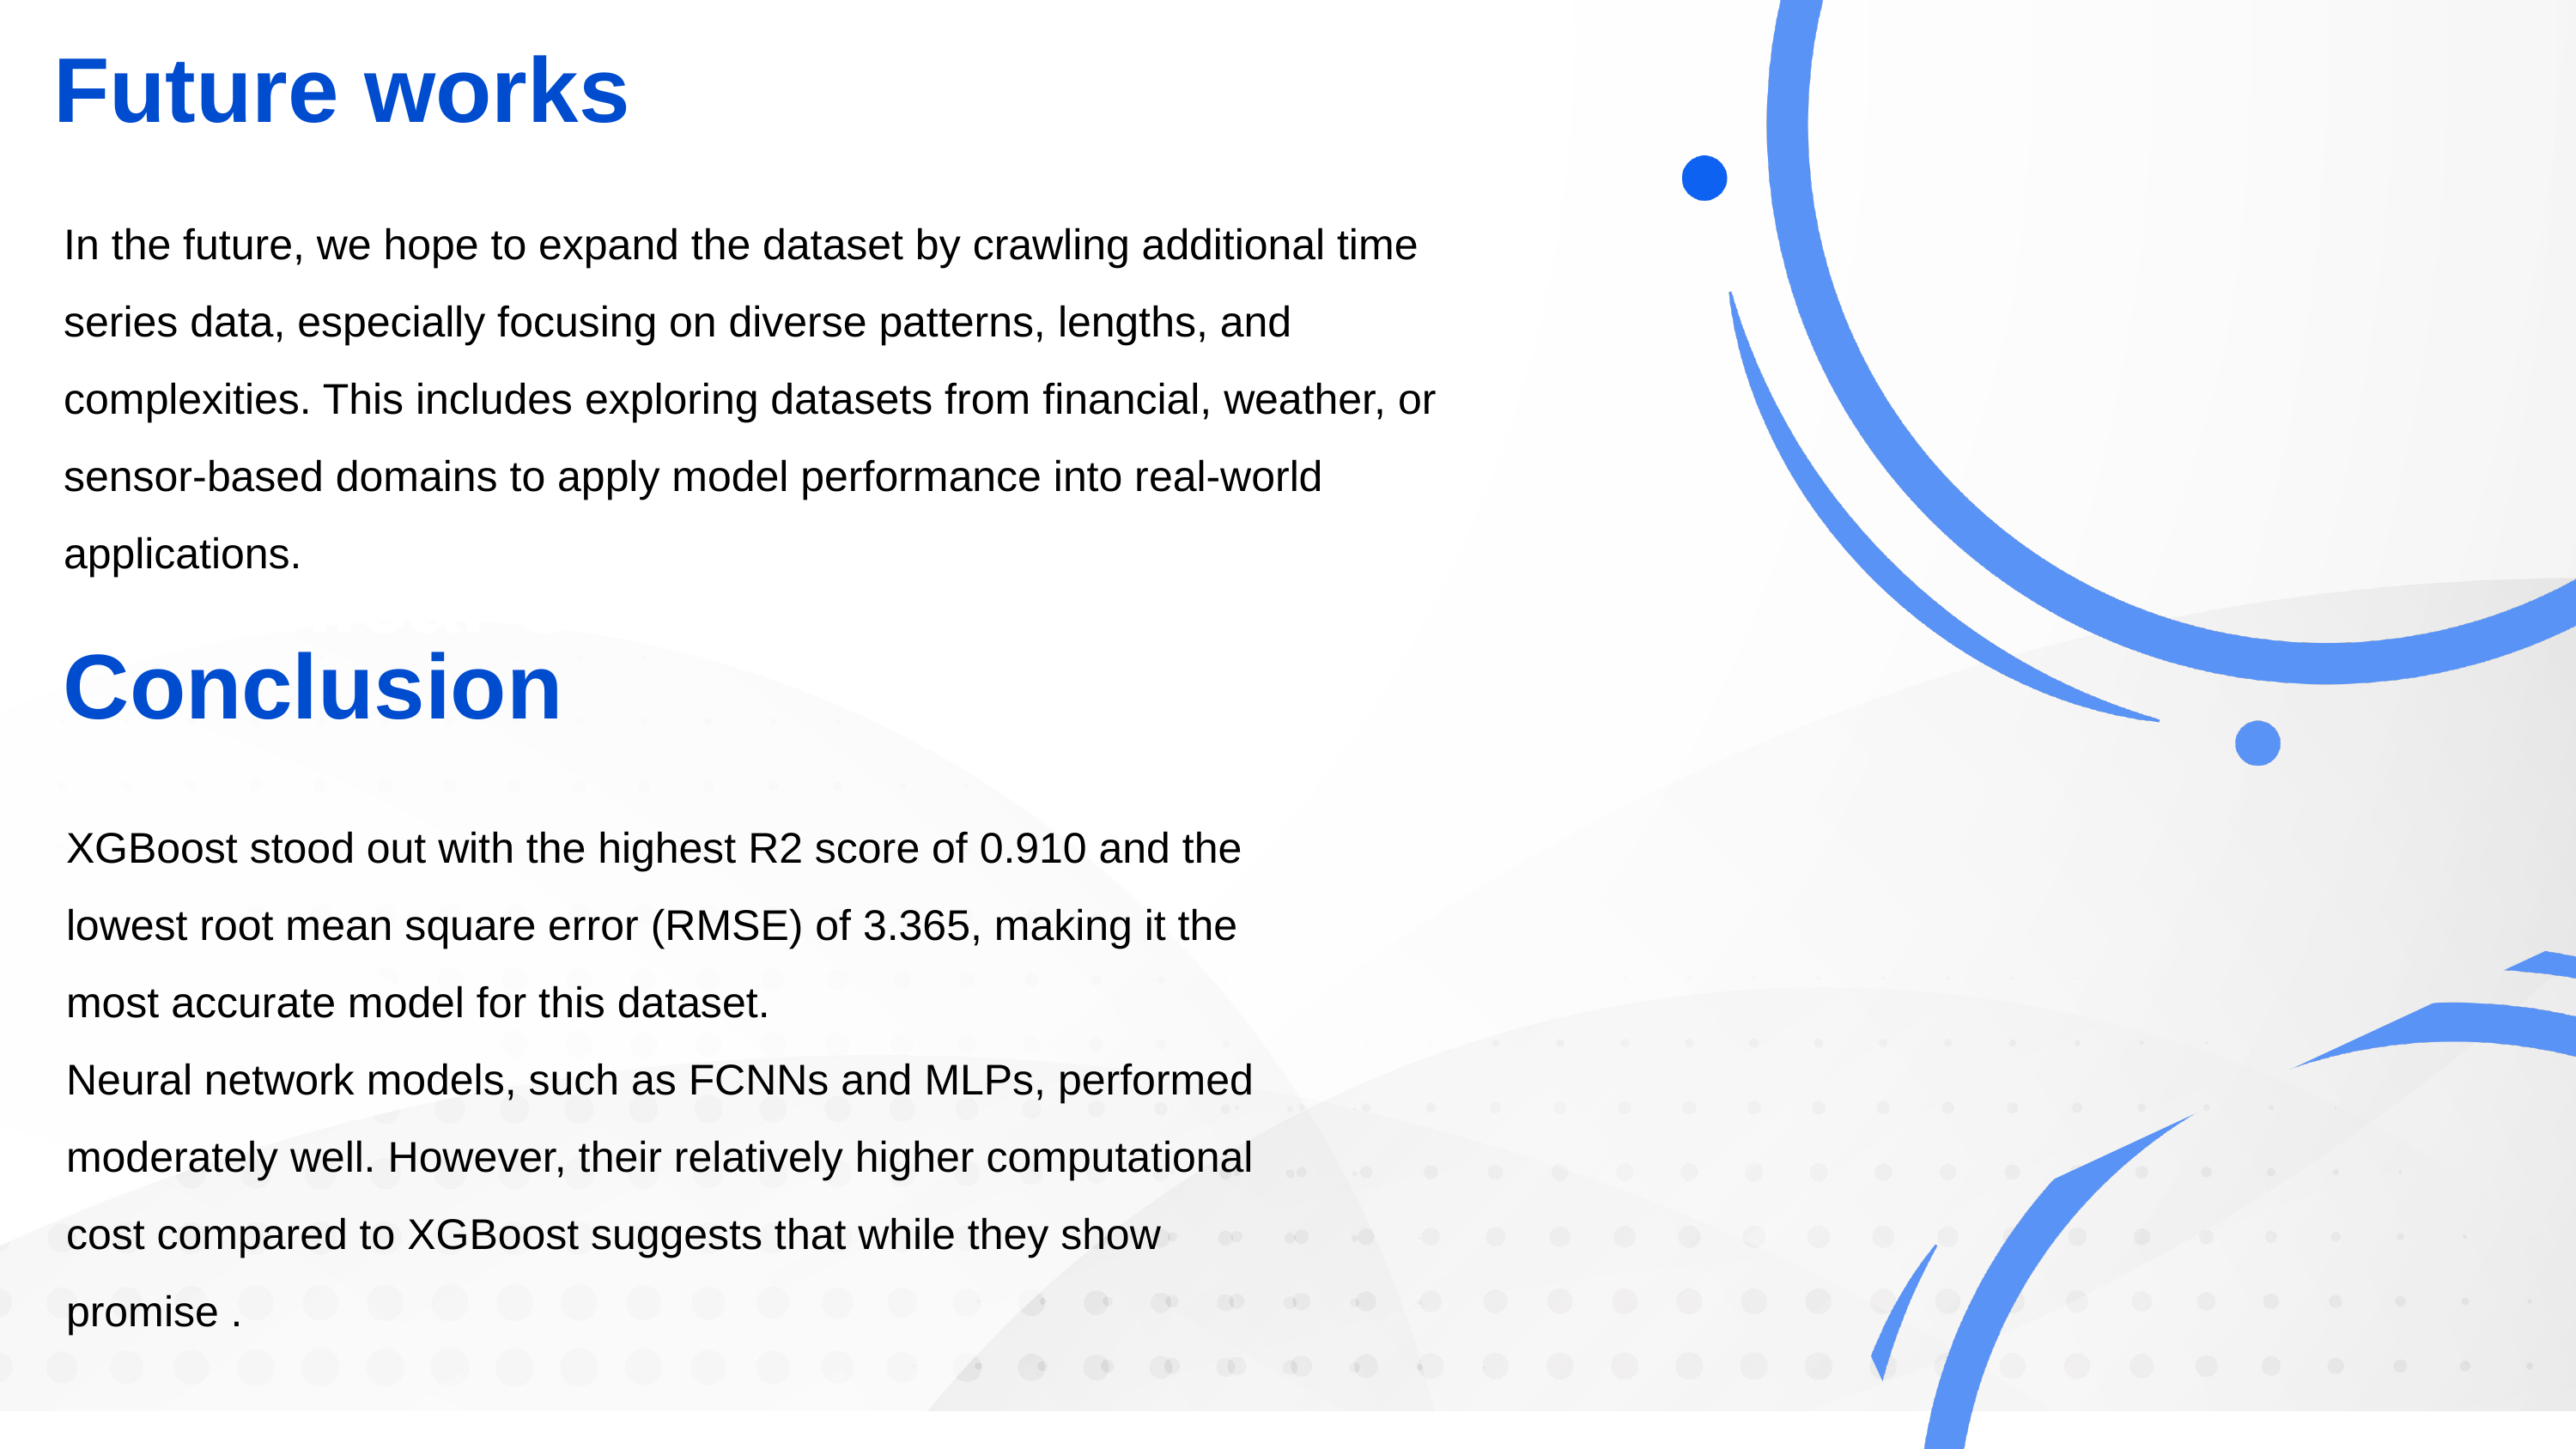

Future works
In the future, we hope to expand the dataset by crawling additional time series data, especially focusing on diverse patterns, lengths, and complexities. This includes exploring datasets from financial, weather, or sensor-based domains to apply model performance into real-world applications.
Ethical Use of Data
Conclusion

XGBoost stood out with the highest R2 score of 0.910 and the lowest root mean square error (RMSE) of 3.365, making it the most accurate model for this dataset.
Neural network models, such as FCNNs and MLPs, performed moderately well. However, their relatively higher computational cost compared to XGBoost suggests that while they show promise .